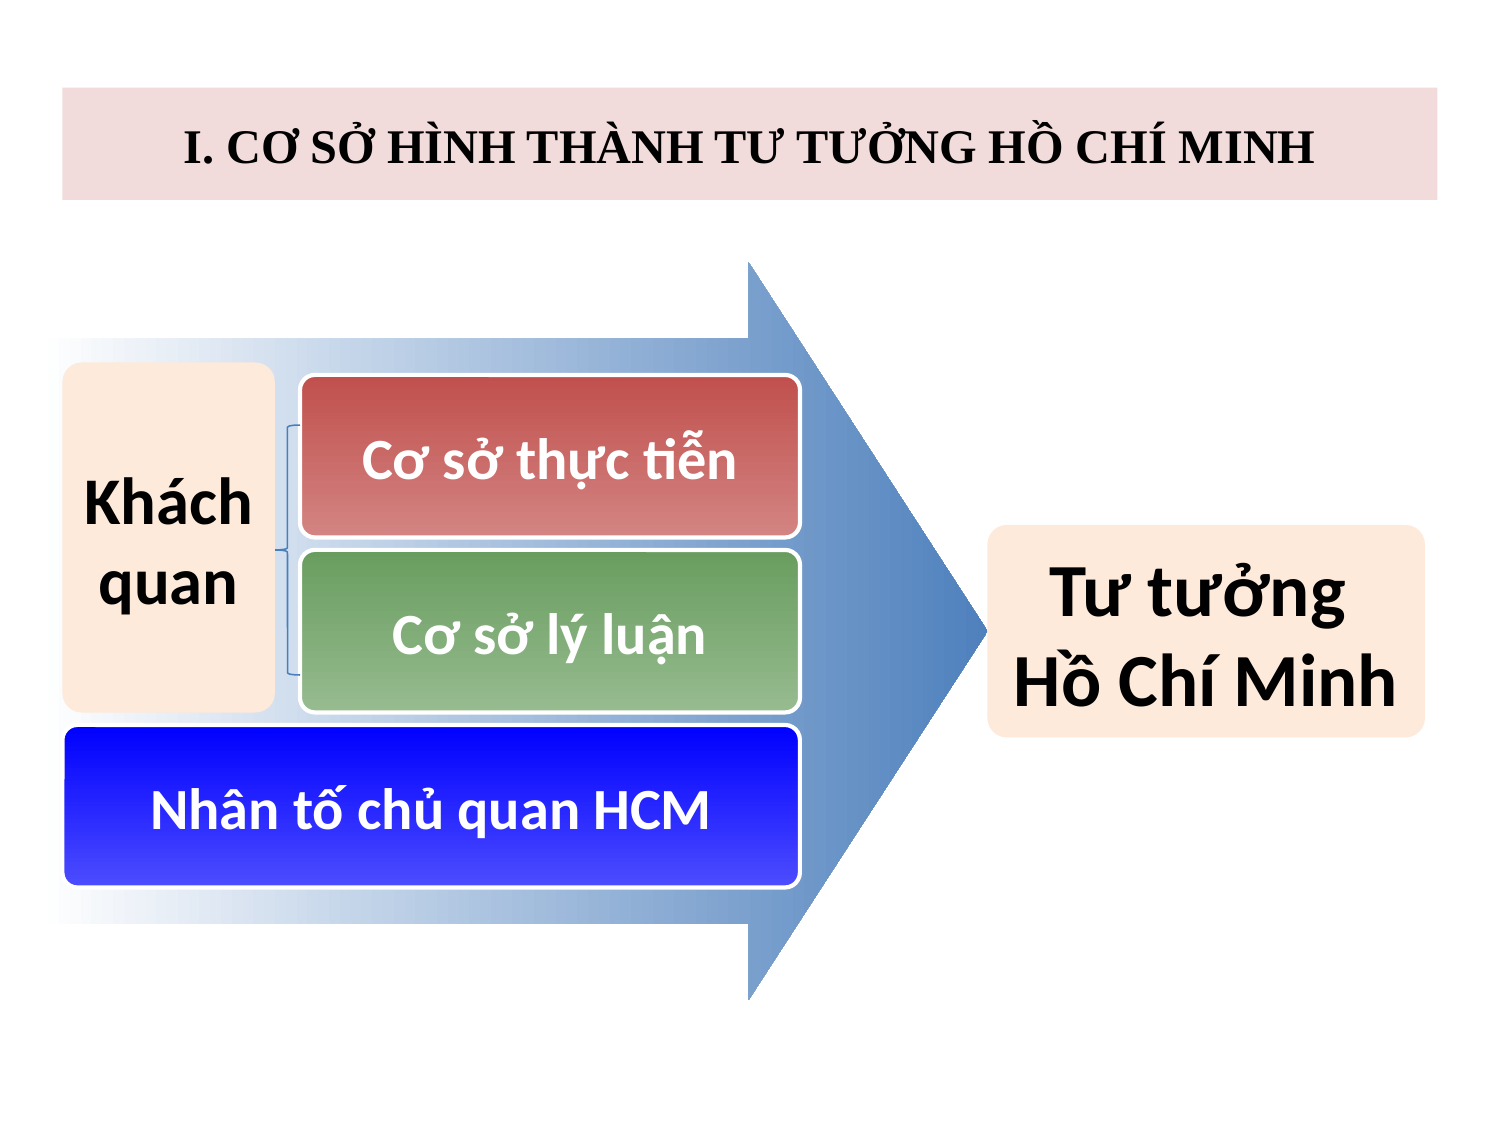

I. CƠ SỞ HÌNH THÀNH TƯ TƯỞNG HỒ CHÍ MINH

Khách quan
Cơ sở thực tiễn

Tư tưởng
Hồ Chí Minh
Cơ sở lý luận
Nhân tố chủ quan HCM